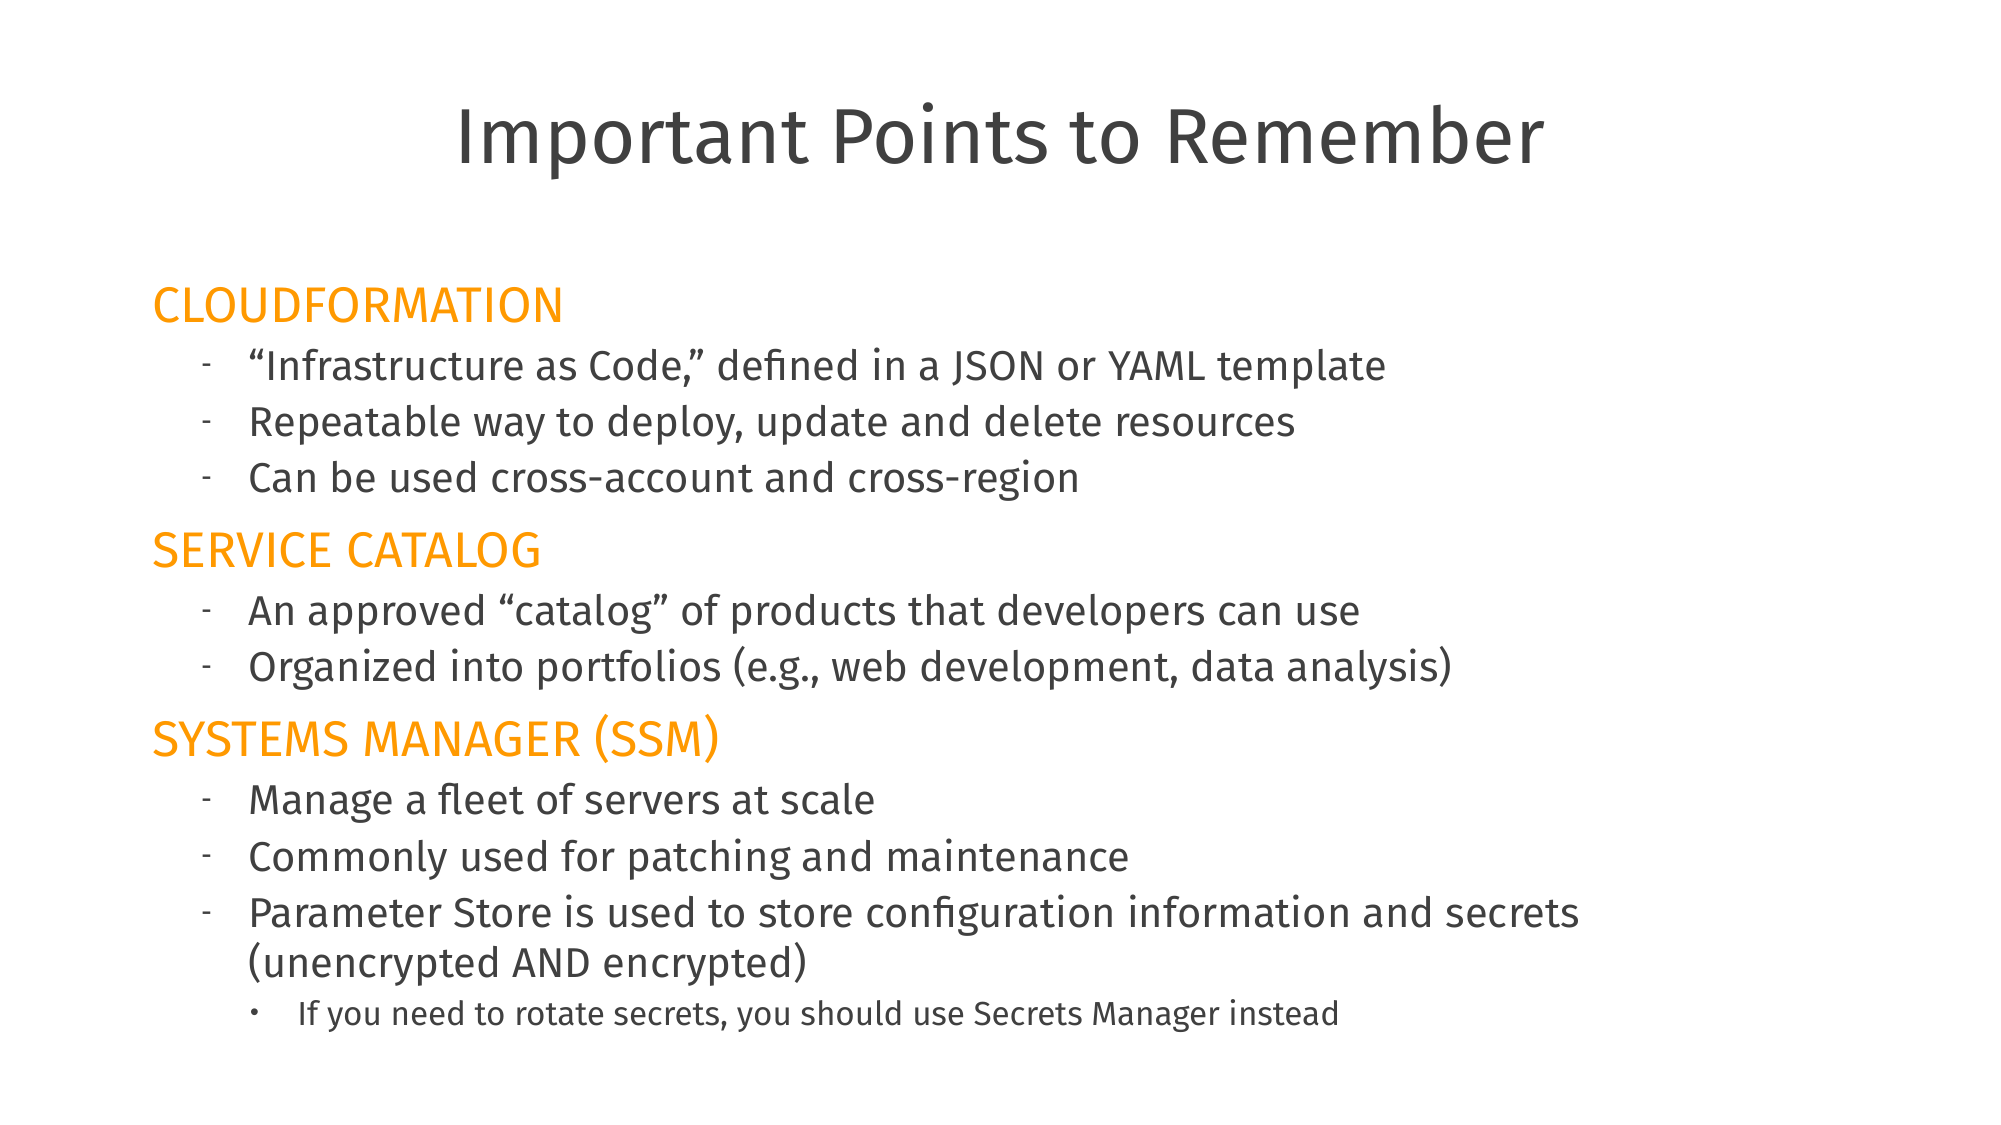

# Important Points to Remember
CLOUDFORMATION
“Infrastructure as Code,” defined in a JSON or YAML template
Repeatable way to deploy, update and delete resources
Can be used cross-account and cross-region
SERVICE CATALOG
An approved “catalog” of products that developers can use
Organized into portfolios (e.g., web development, data analysis)
SYSTEMS MANAGER (SSM)
Manage a fleet of servers at scale
Commonly used for patching and maintenance
Parameter Store is used to store configuration information and secrets
(unencrypted AND encrypted)
If you need to rotate secrets, you should use Secrets Manager instead